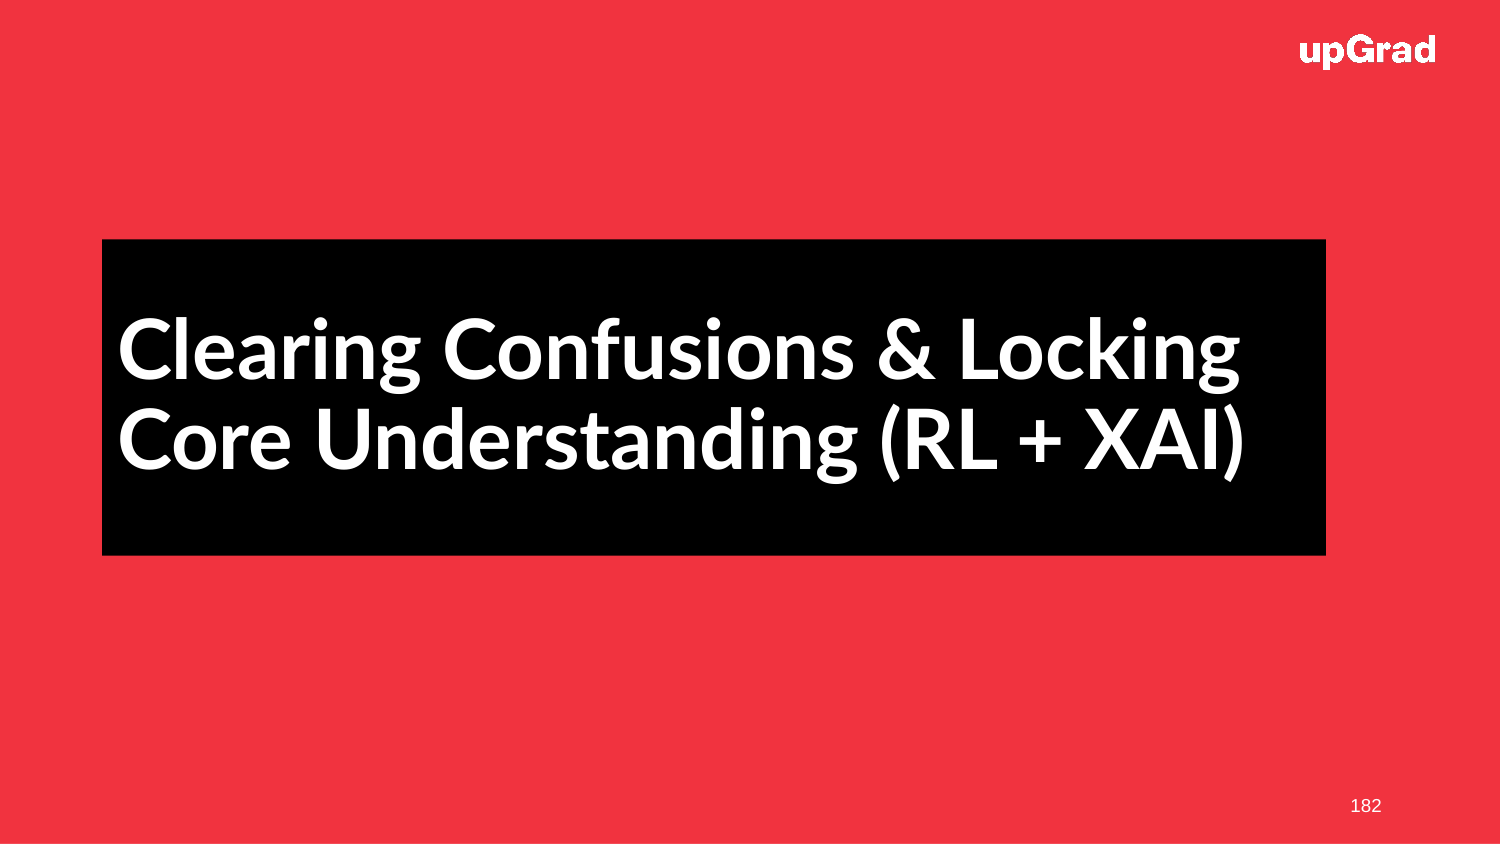

# Clearing Confusions & Locking Core Understanding (RL + XAI)
182